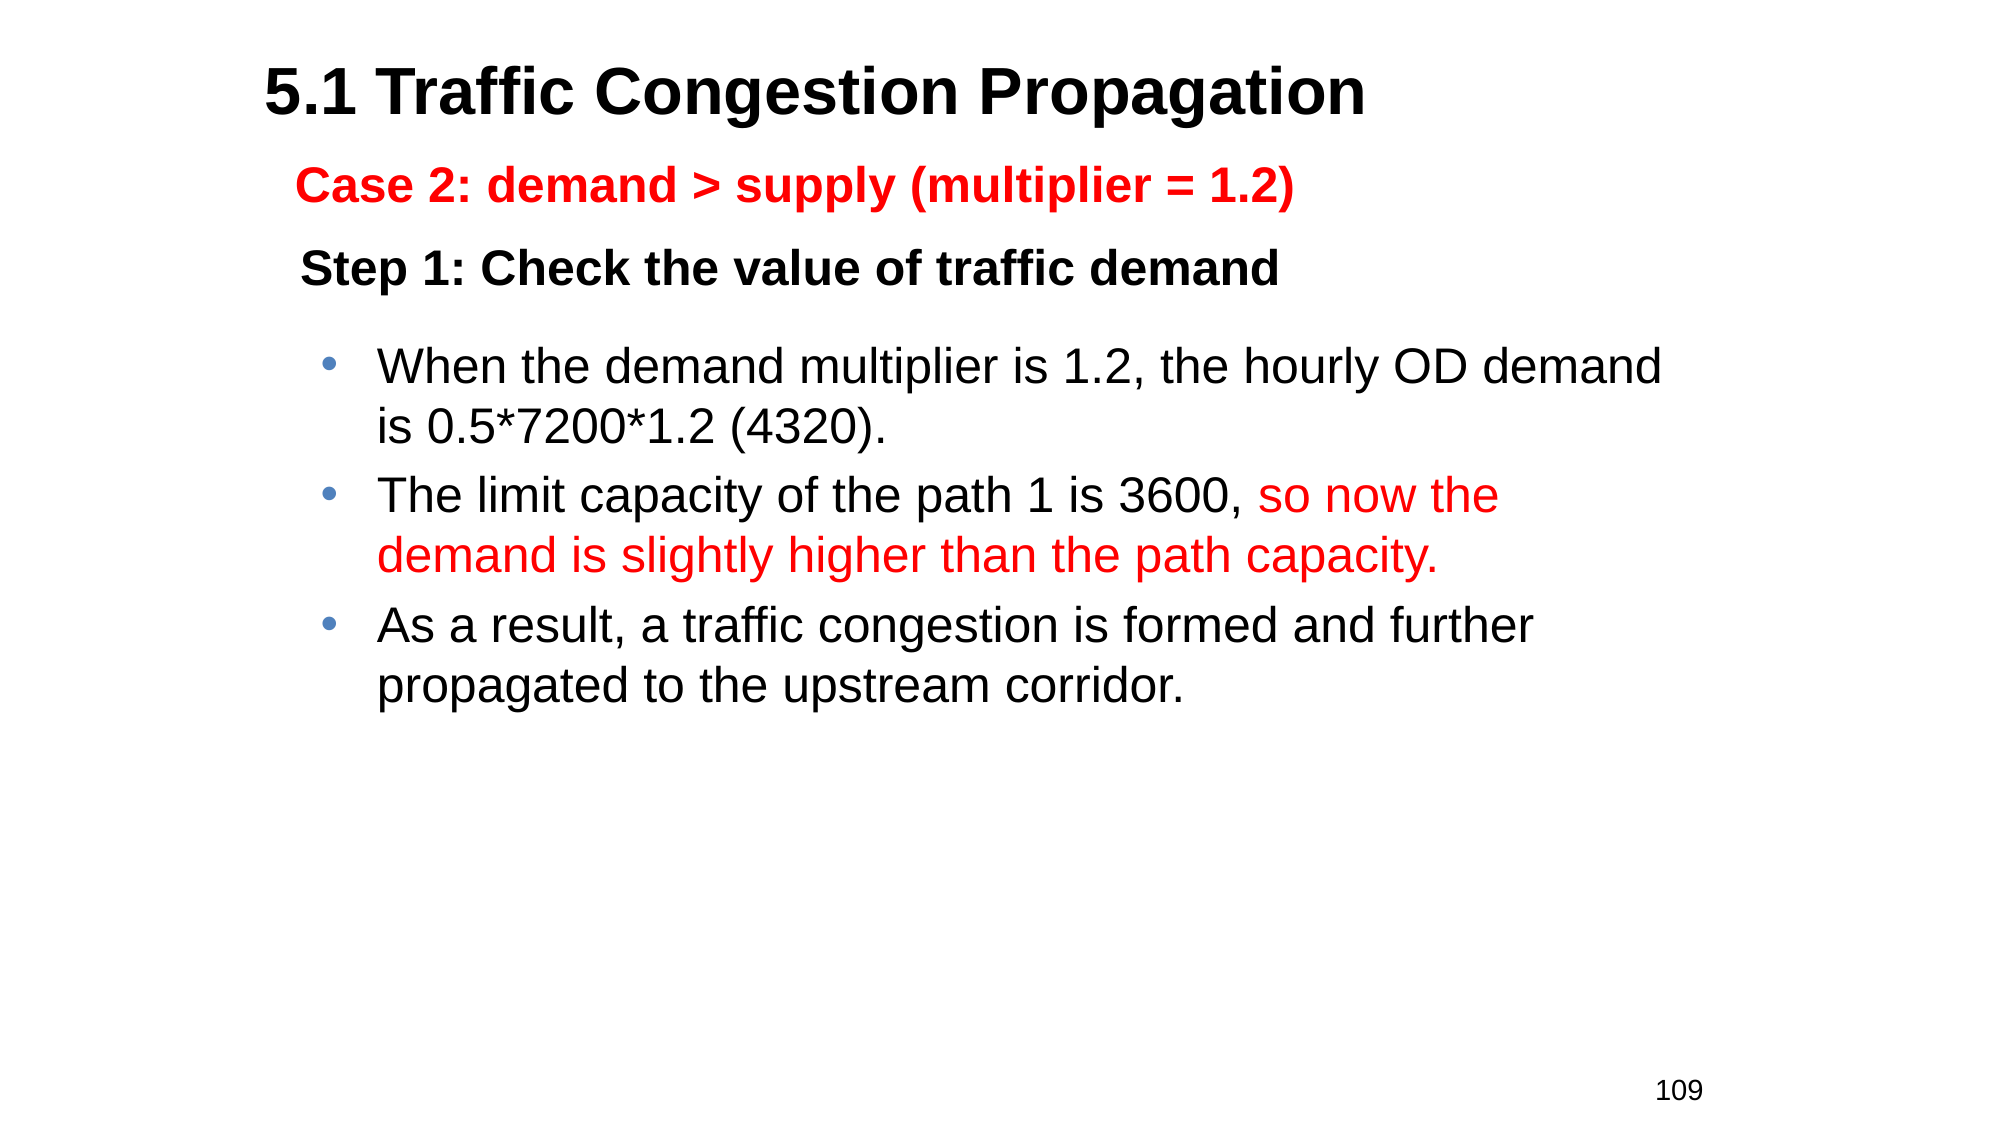

5.1 Traffic Congestion Propagation
Case 2: demand > supply (multiplier = 1.2)
Step 1: Check the value of traffic demand
When the demand multiplier is 1.2, the hourly OD demand is 0.5*7200*1.2 (4320).
The limit capacity of the path 1 is 3600, so now the demand is slightly higher than the path capacity.
As a result, a traffic congestion is formed and further propagated to the upstream corridor.
109